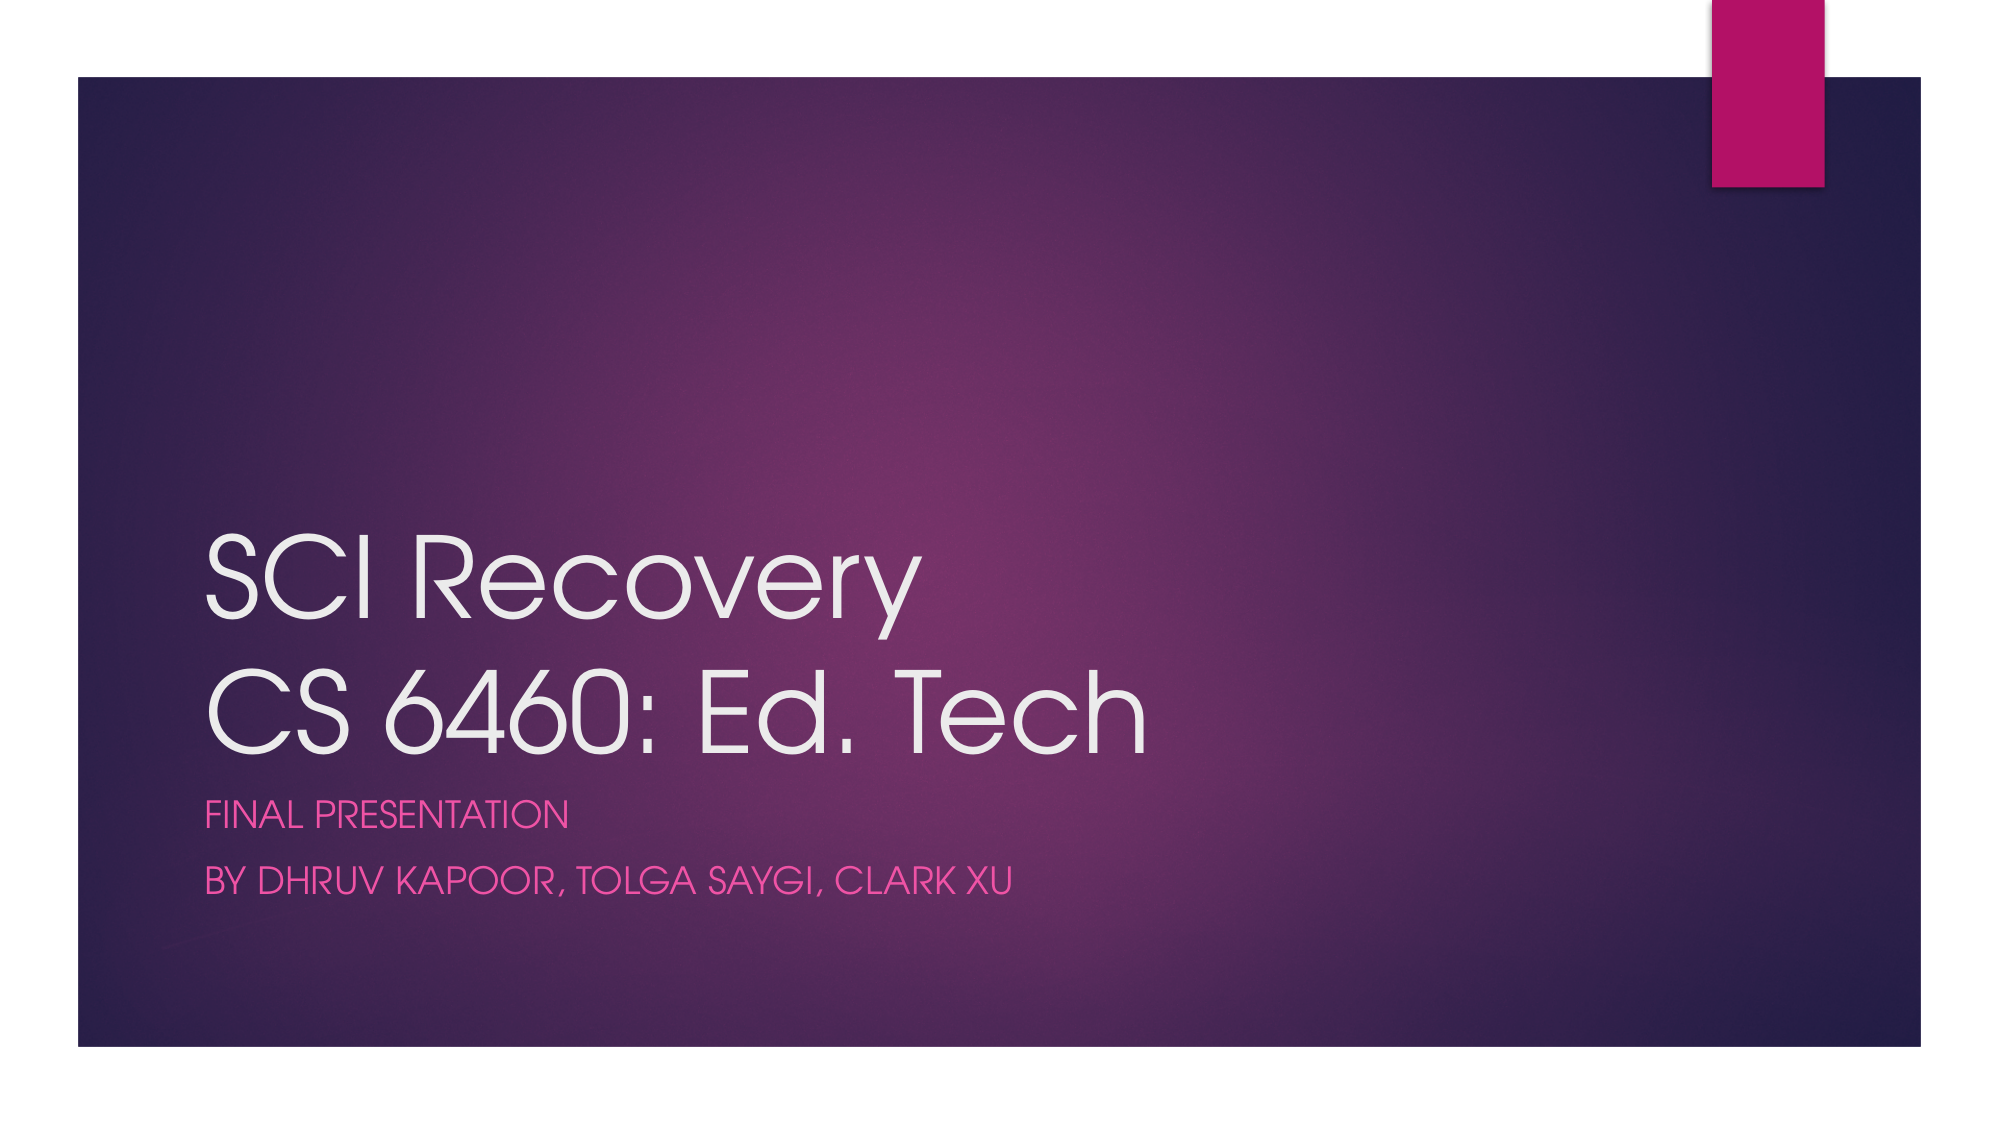

# SCI Recovery CS 6460: Ed. Tech
Final presentation
By dhruv Kapoor, Tolga Saygi, clark xu